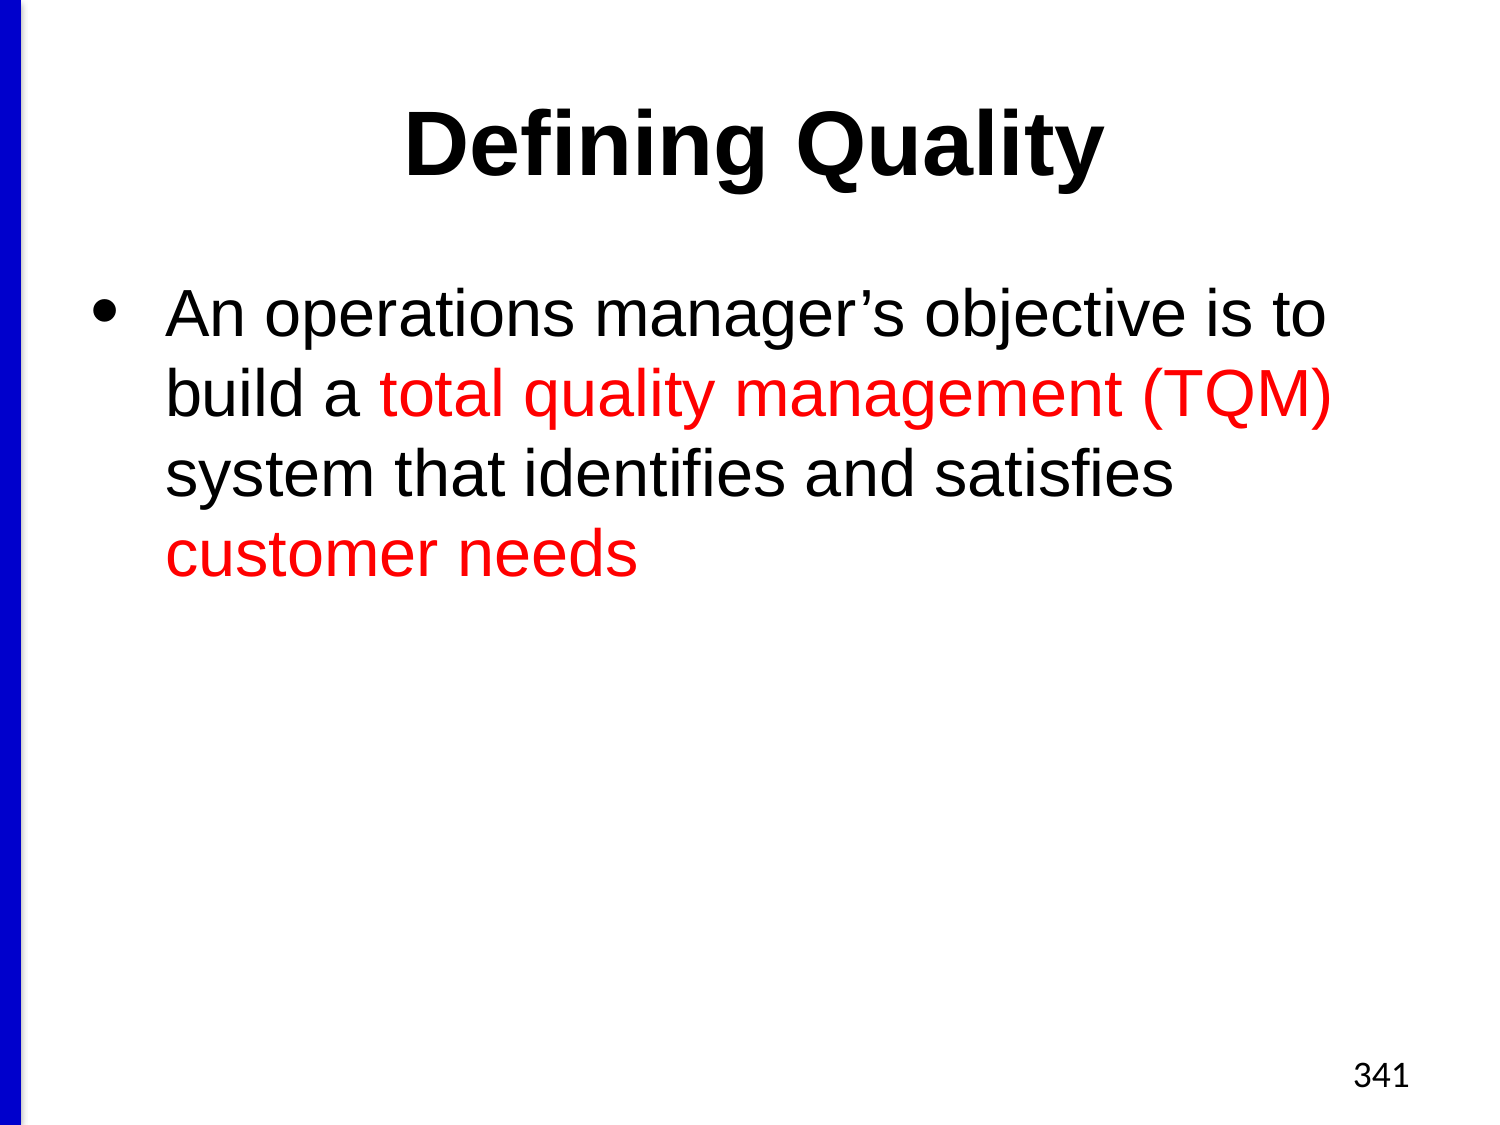

# Defining Quality
An operations manager’s objective is to build a total quality management (TQM) system that identifies and satisfies customer needs
341